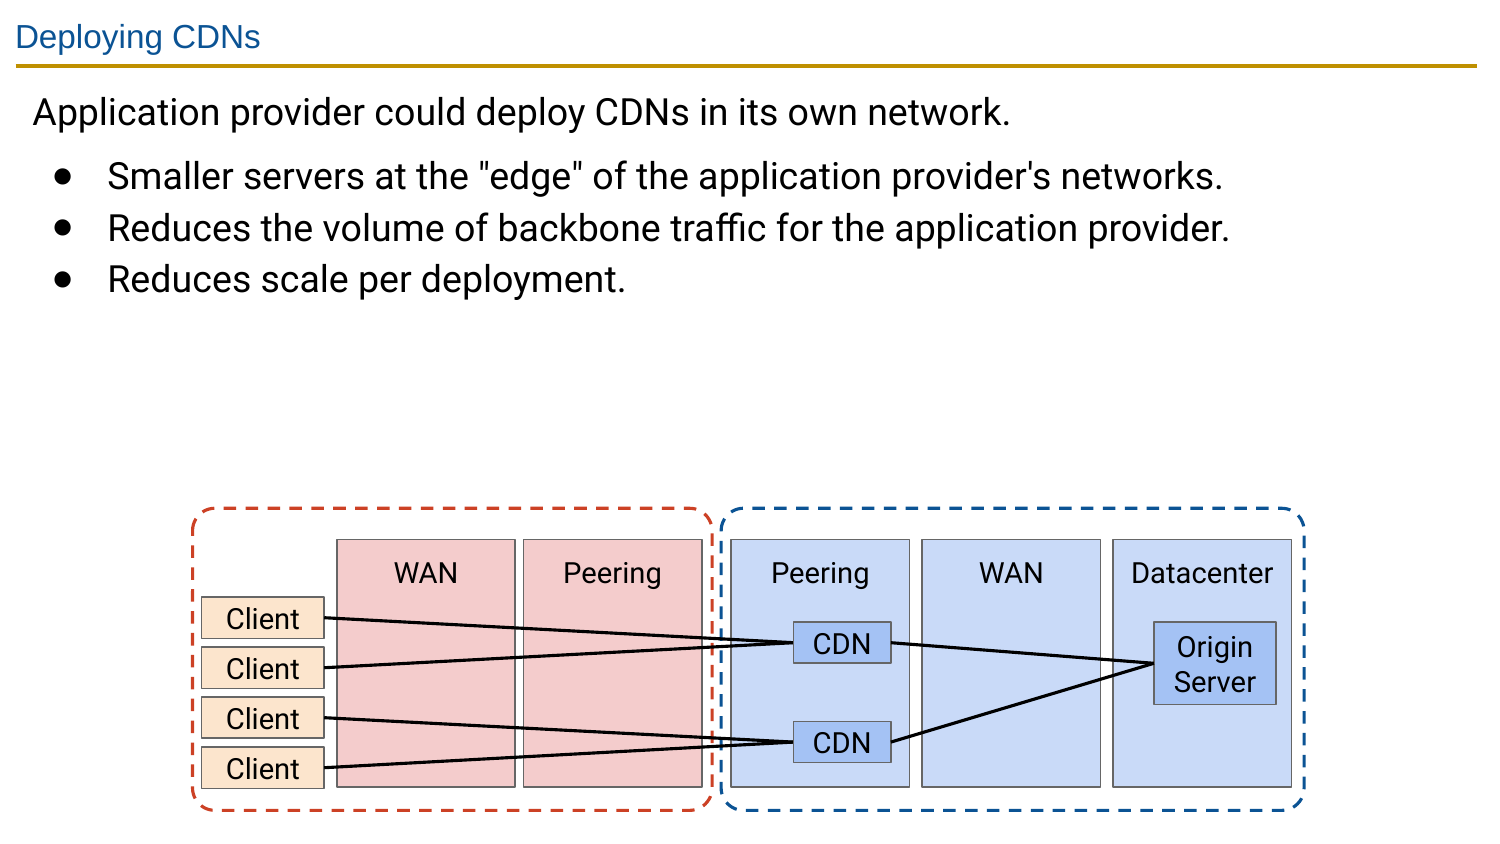

# Deploying CDNs
Application provider could deploy CDNs in its own network.
Smaller servers at the "edge" of the application provider's networks.
Reduces the volume of backbone traffic for the application provider.
Reduces scale per deployment.

WAN
Peering
Peering
WAN
Datacenter
Client
CDN
Origin Server
Client
Client
CDN
Client